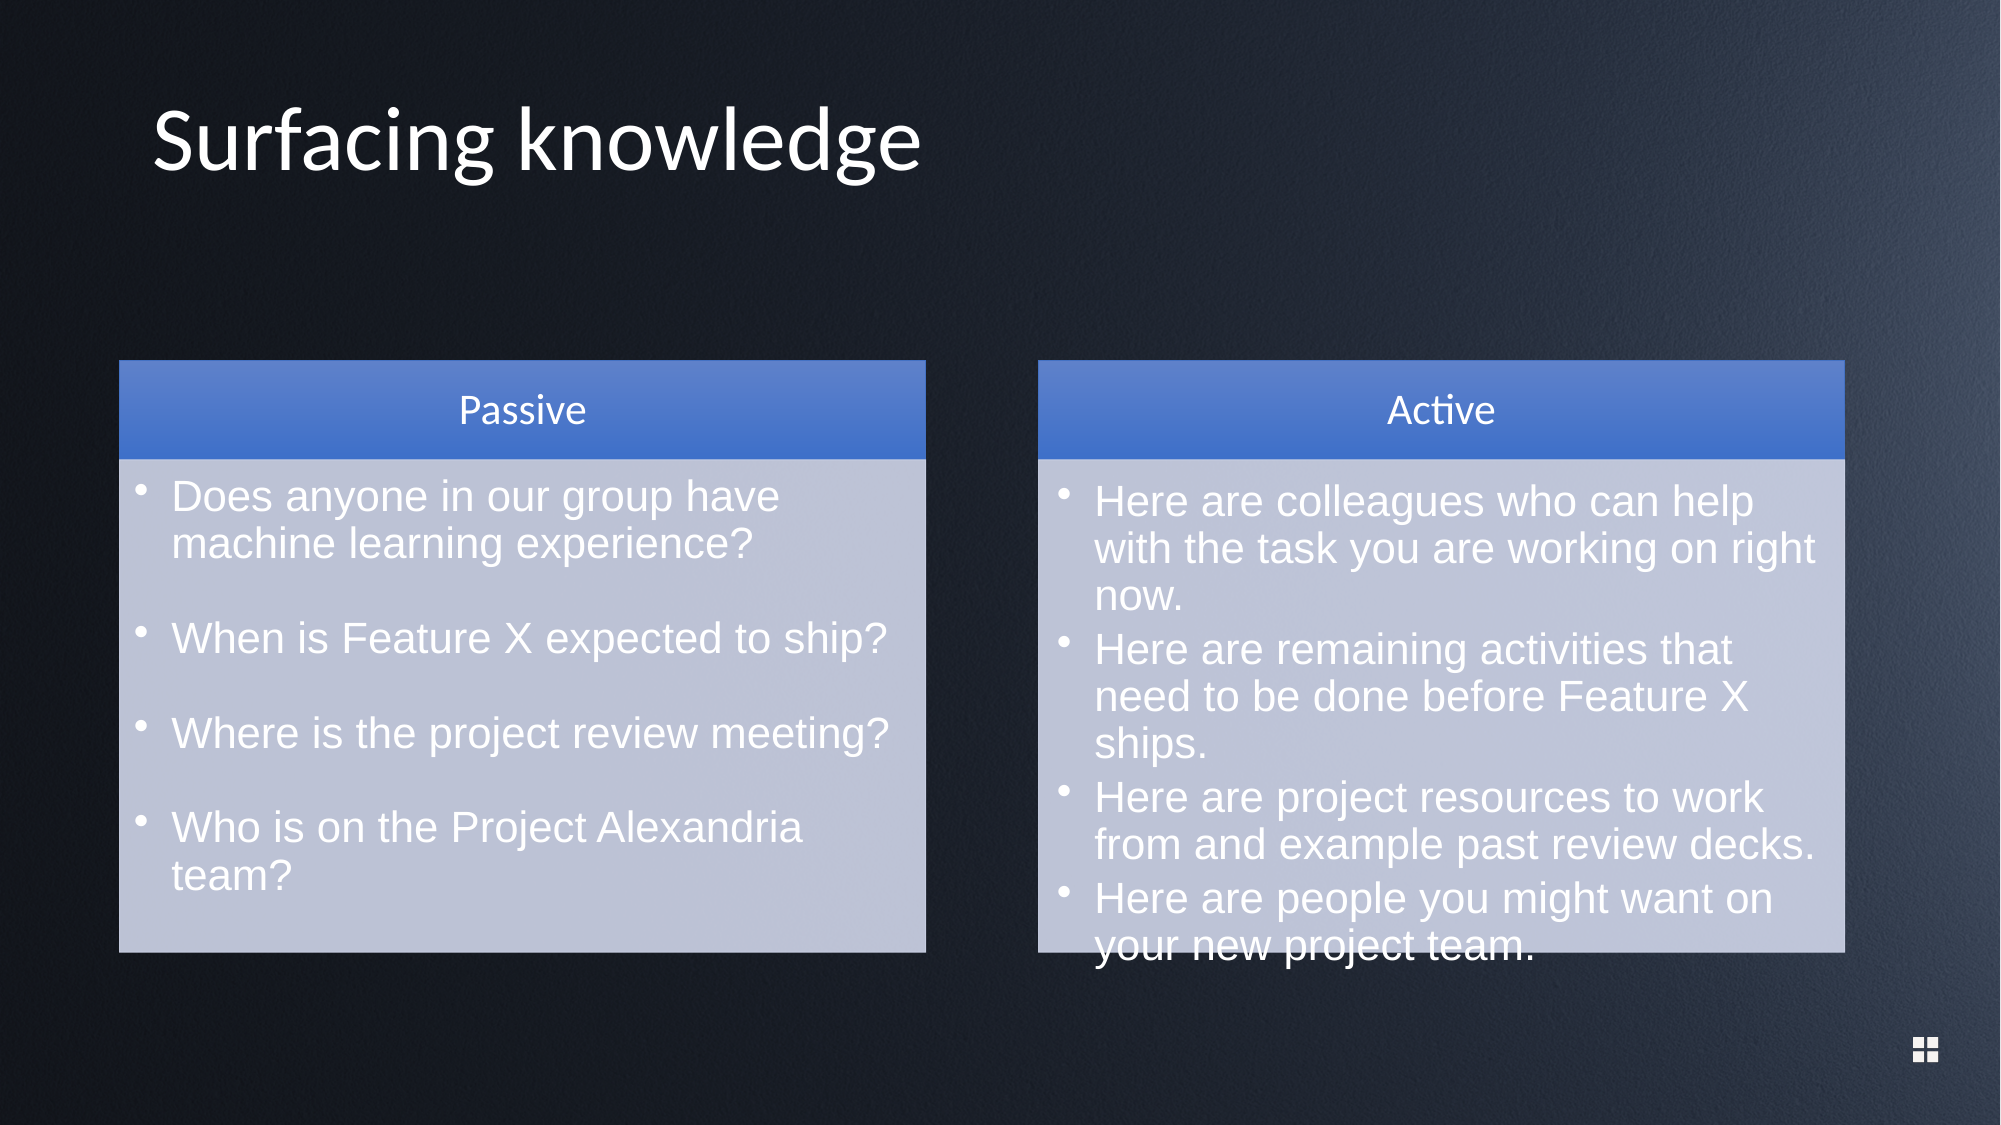

# Surfacing knowledge
Passive
Does anyone in our group have machine learning experience?

When is Feature X expected to ship?

Where is the project review meeting?

Who is on the Project Alexandria team?
Active
Here are colleagues who can help with the task you are working on right now.
Here are remaining activities that need to be done before Feature X ships.
Here are project resources to work from and example past review decks.
Here are people you might want on your new project team.